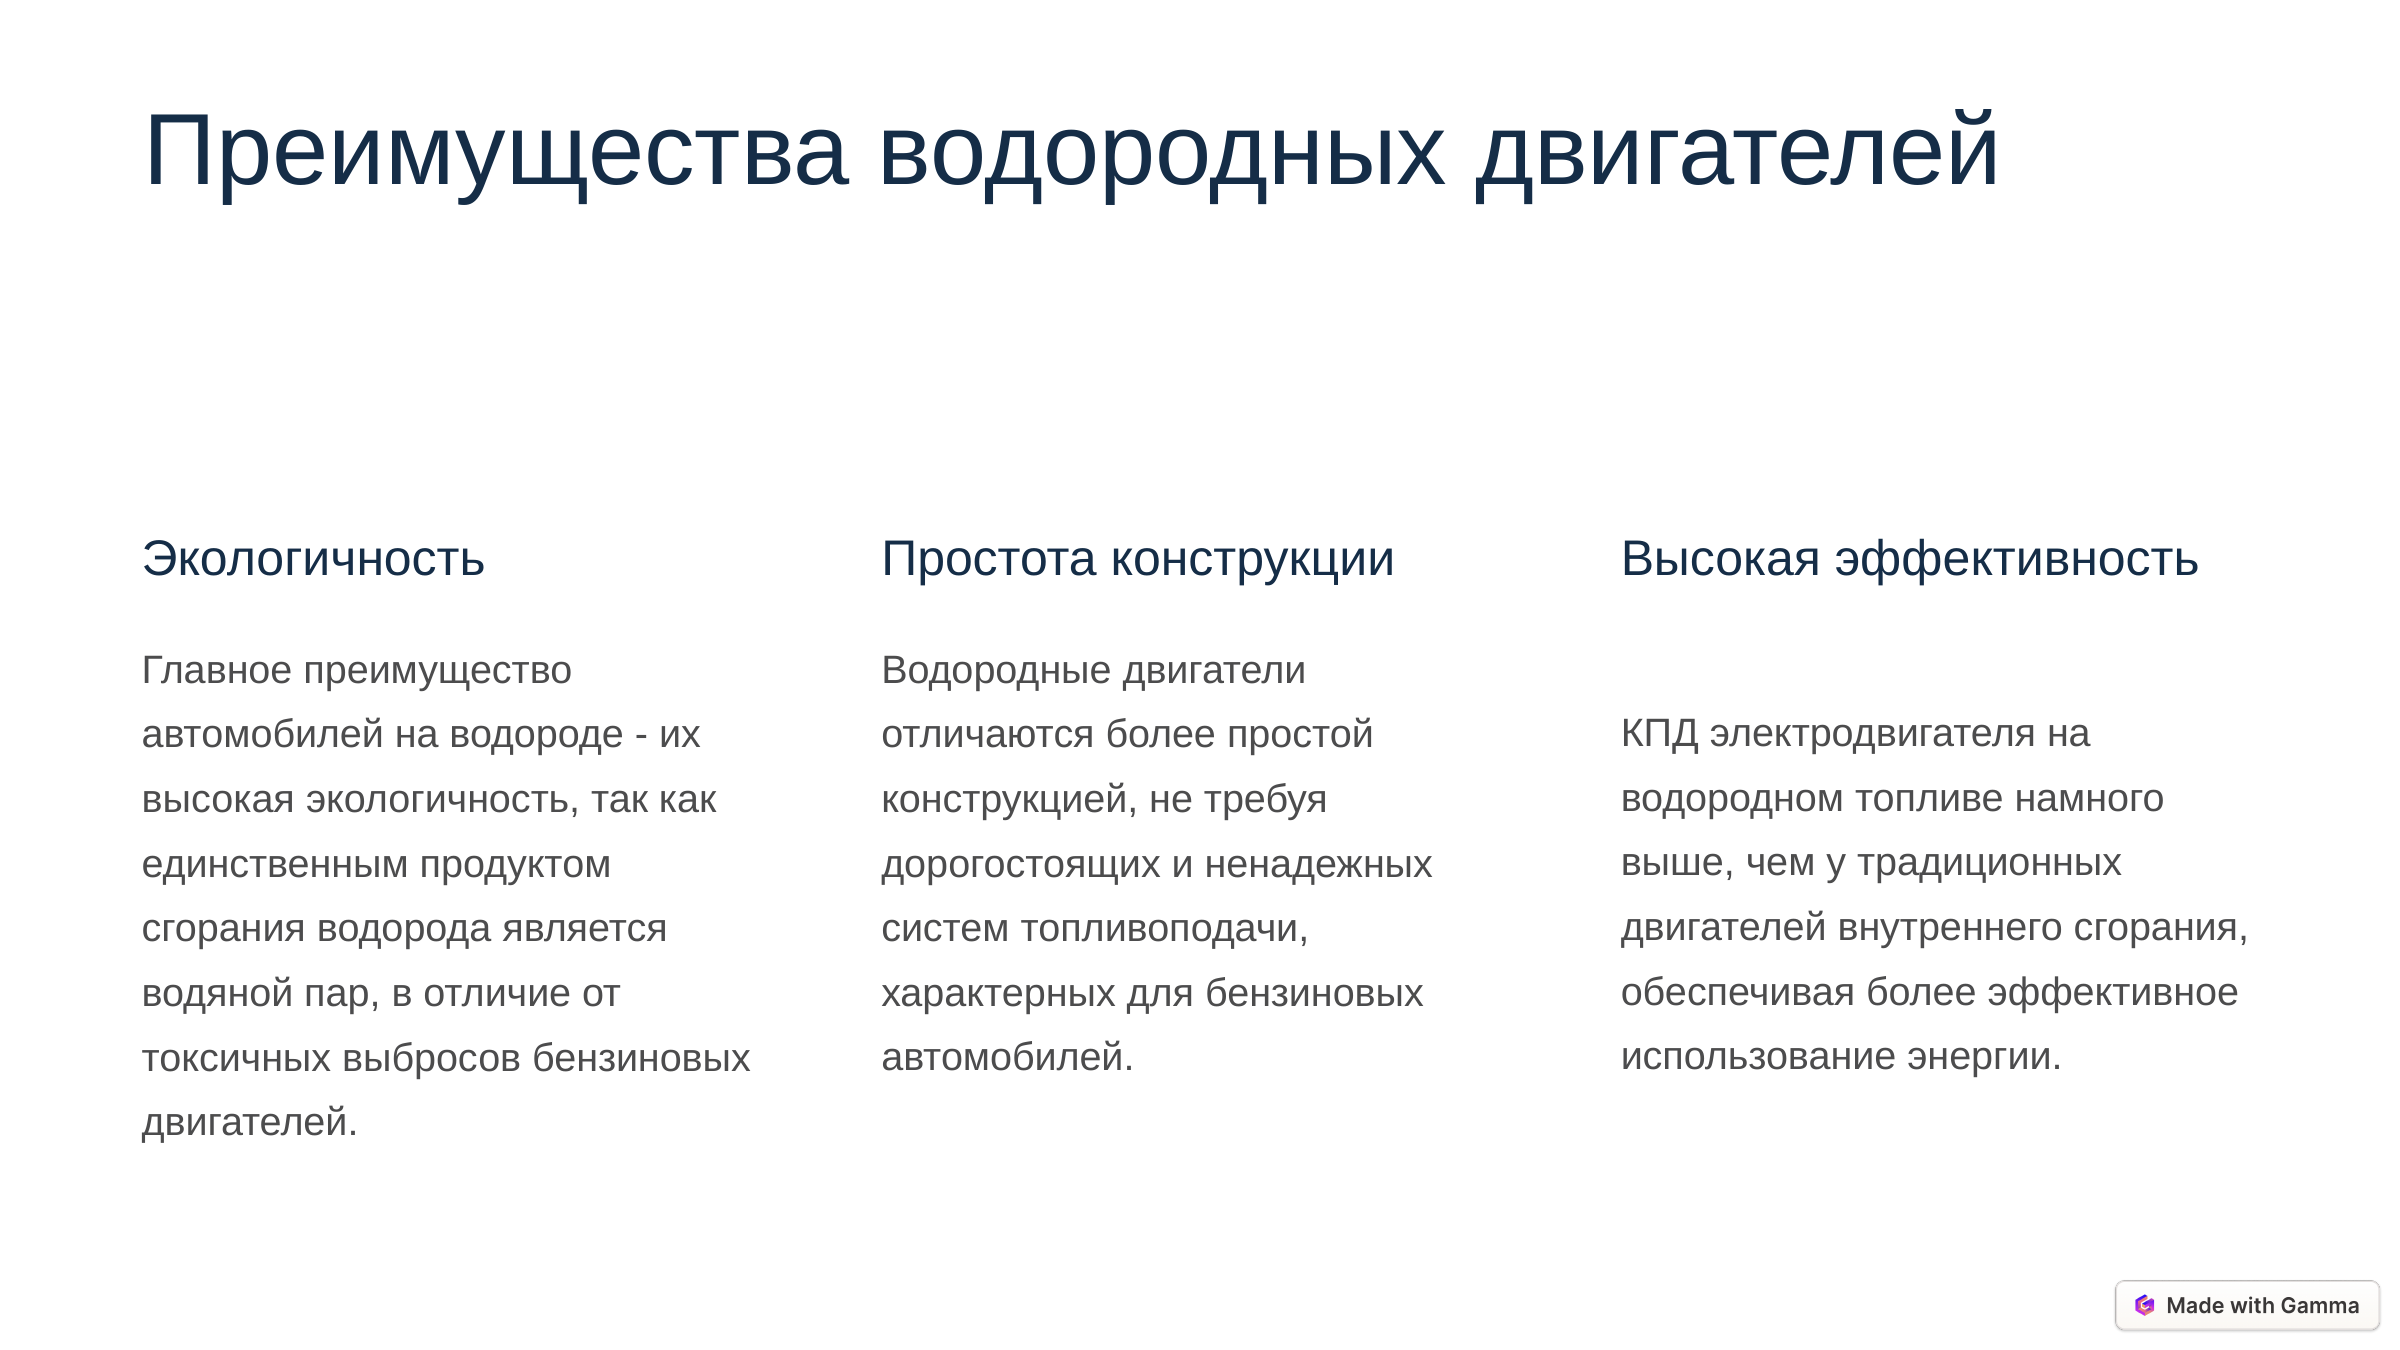

Преимущества водородных двигателей
Экологичность
Простота конструкции
Высокая эффективность
Главное преимущество автомобилей на водороде - их высокая экологичность, так как единственным продуктом сгорания водорода является водяной пар, в отличие от токсичных выбросов бензиновых двигателей.
Водородные двигатели отличаются более простой конструкцией, не требуя дорогостоящих и ненадежных систем топливоподачи, характерных для бензиновых автомобилей.
КПД электродвигателя на водородном топливе намного выше, чем у традиционных двигателей внутреннего сгорания, обеспечивая более эффективное использование энергии.